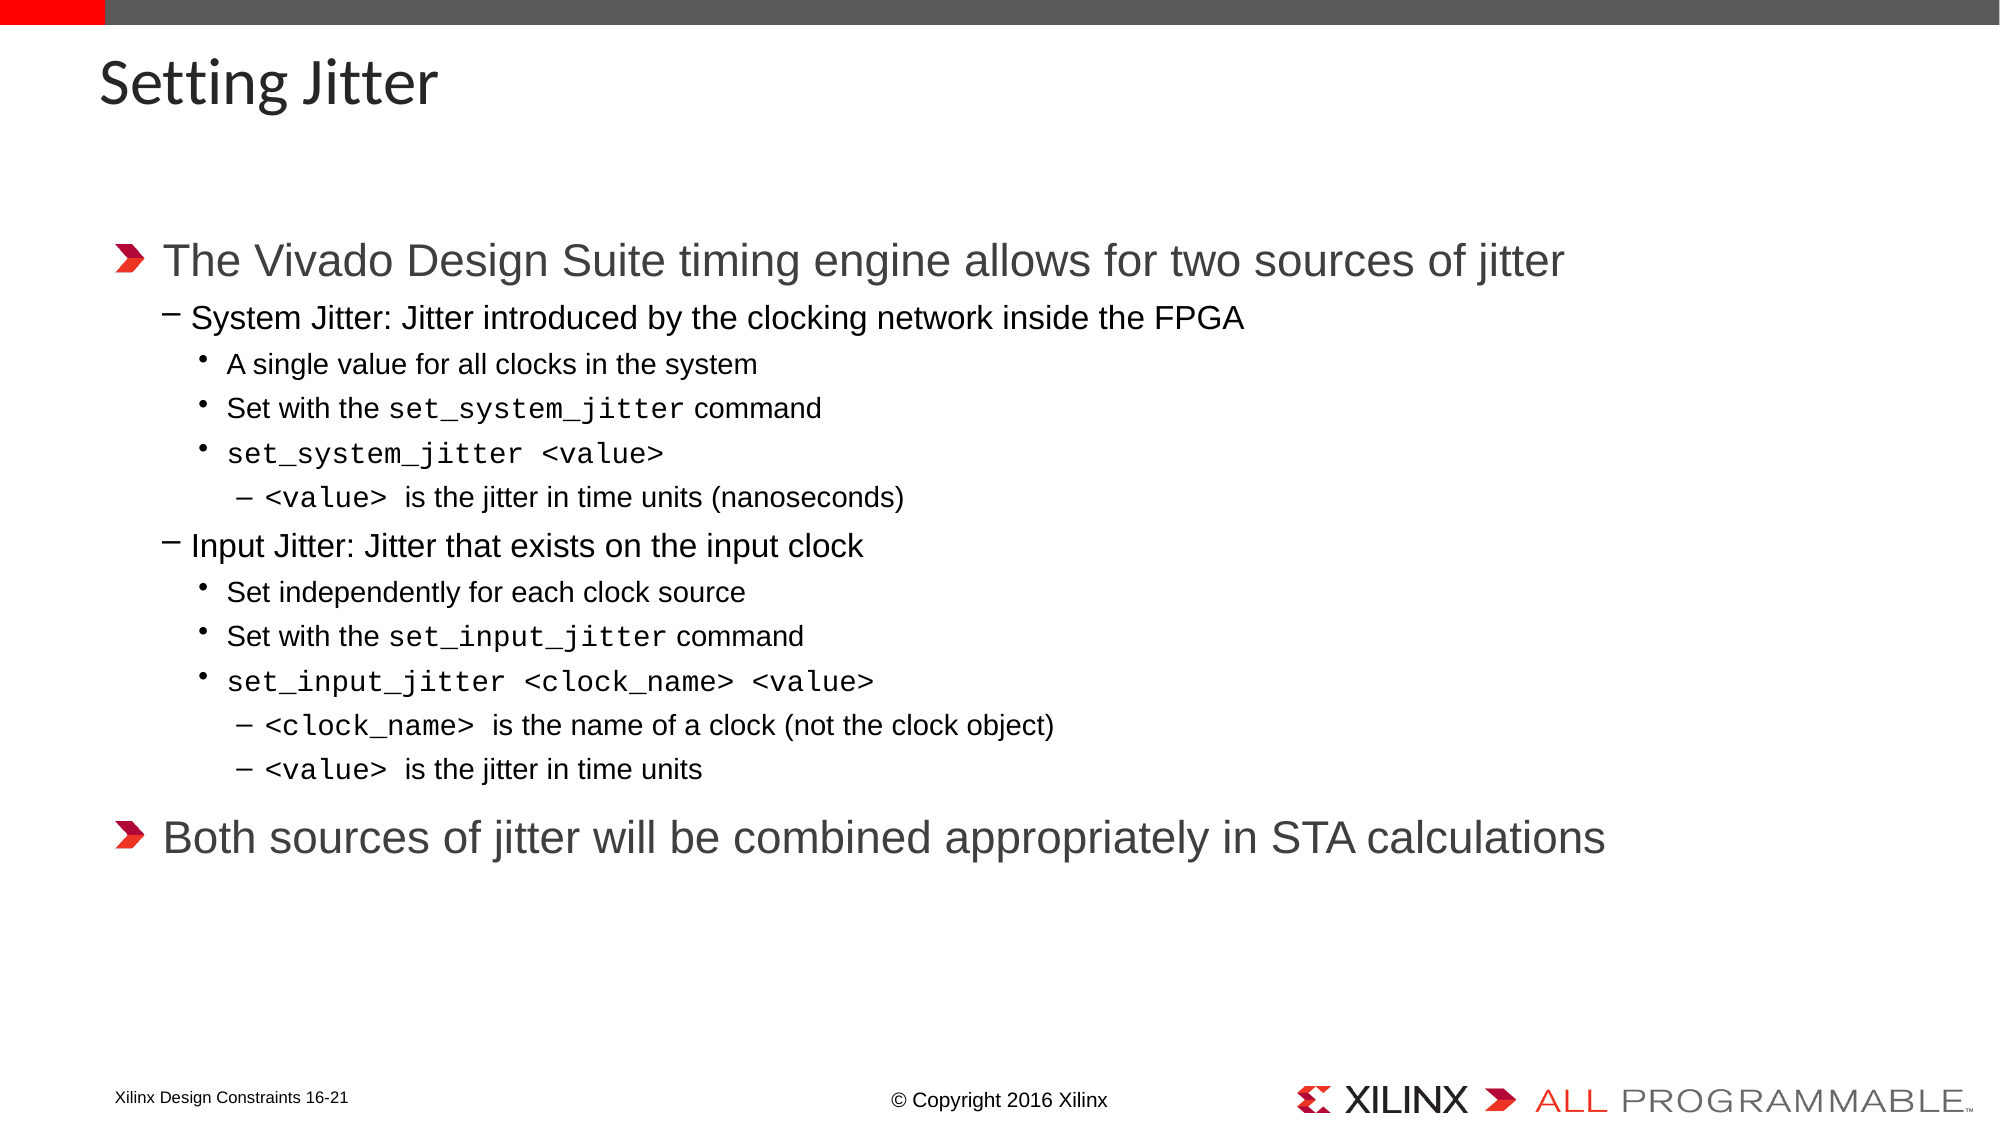

# Setting Jitter
The Vivado Design Suite timing engine allows for two sources of jitter
System Jitter: Jitter introduced by the clocking network inside the FPGA
A single value for all clocks in the system
Set with the set_system_jitter command
set_system_jitter <value>
<value> is the jitter in time units (nanoseconds)
Input Jitter: Jitter that exists on the input clock
Set independently for each clock source
Set with the set_input_jitter command
set_input_jitter <clock_name> <value>
<clock_name> is the name of a clock (not the clock object)
<value> is the jitter in time units
Both sources of jitter will be combined appropriately in STA calculations

Xilinx Design Constraints 16-21
© Copyright 2016 Xilinx